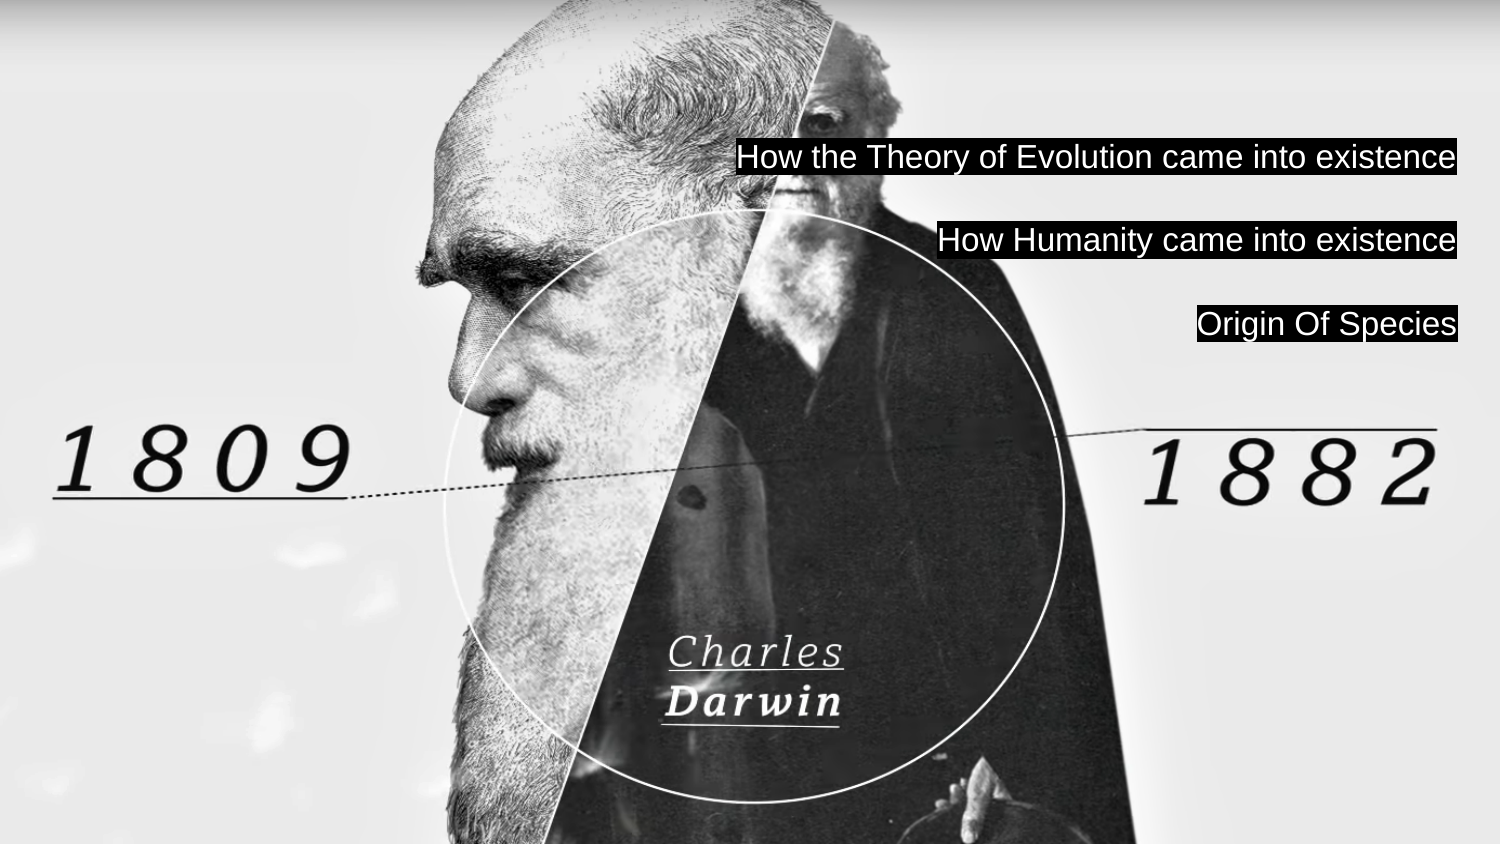

How the Theory of Evolution came into existence
How Humanity came into existence
Origin Of Species